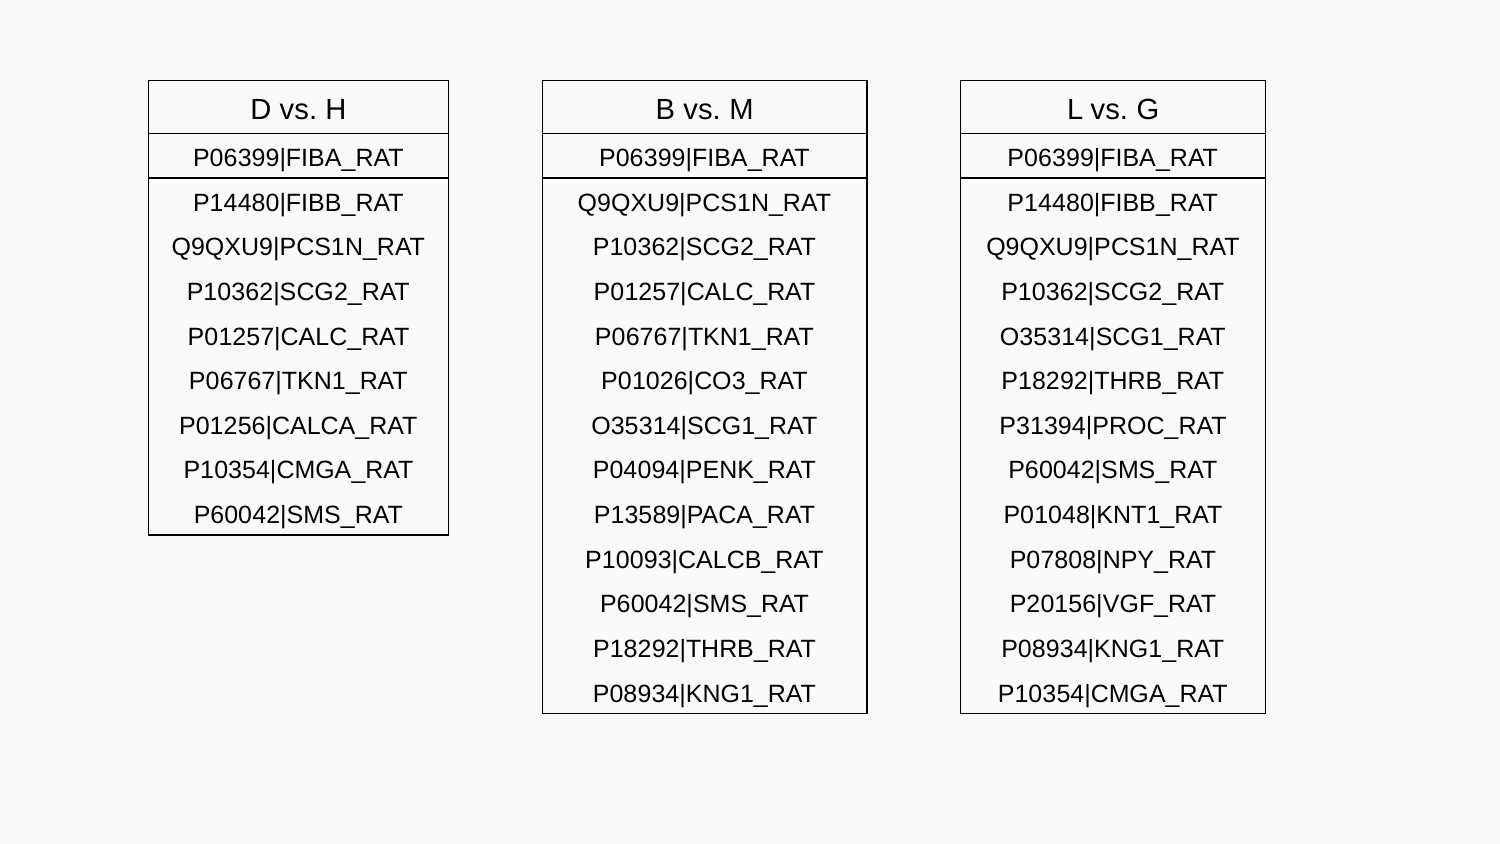

| D vs. H |
| --- |
| P06399|FIBA\_RAT |
| P14480|FIBB\_RAT |
| Q9QXU9|PCS1N\_RAT |
| P10362|SCG2\_RAT |
| P01257|CALC\_RAT |
| P06767|TKN1\_RAT |
| P01256|CALCA\_RAT |
| P10354|CMGA\_RAT |
| P60042|SMS\_RAT |
| B vs. M |
| --- |
| P06399|FIBA\_RAT |
| Q9QXU9|PCS1N\_RAT |
| P10362|SCG2\_RAT |
| P01257|CALC\_RAT |
| P06767|TKN1\_RAT |
| P01026|CO3\_RAT |
| O35314|SCG1\_RAT |
| P04094|PENK\_RAT |
| P13589|PACA\_RAT |
| P10093|CALCB\_RAT |
| P60042|SMS\_RAT |
| P18292|THRB\_RAT |
| P08934|KNG1\_RAT |
| L vs. G |
| --- |
| P06399|FIBA\_RAT |
| P14480|FIBB\_RAT |
| Q9QXU9|PCS1N\_RAT |
| P10362|SCG2\_RAT |
| O35314|SCG1\_RAT |
| P18292|THRB\_RAT |
| P31394|PROC\_RAT |
| P60042|SMS\_RAT |
| P01048|KNT1\_RAT |
| P07808|NPY\_RAT |
| P20156|VGF\_RAT |
| P08934|KNG1\_RAT |
| P10354|CMGA\_RAT |